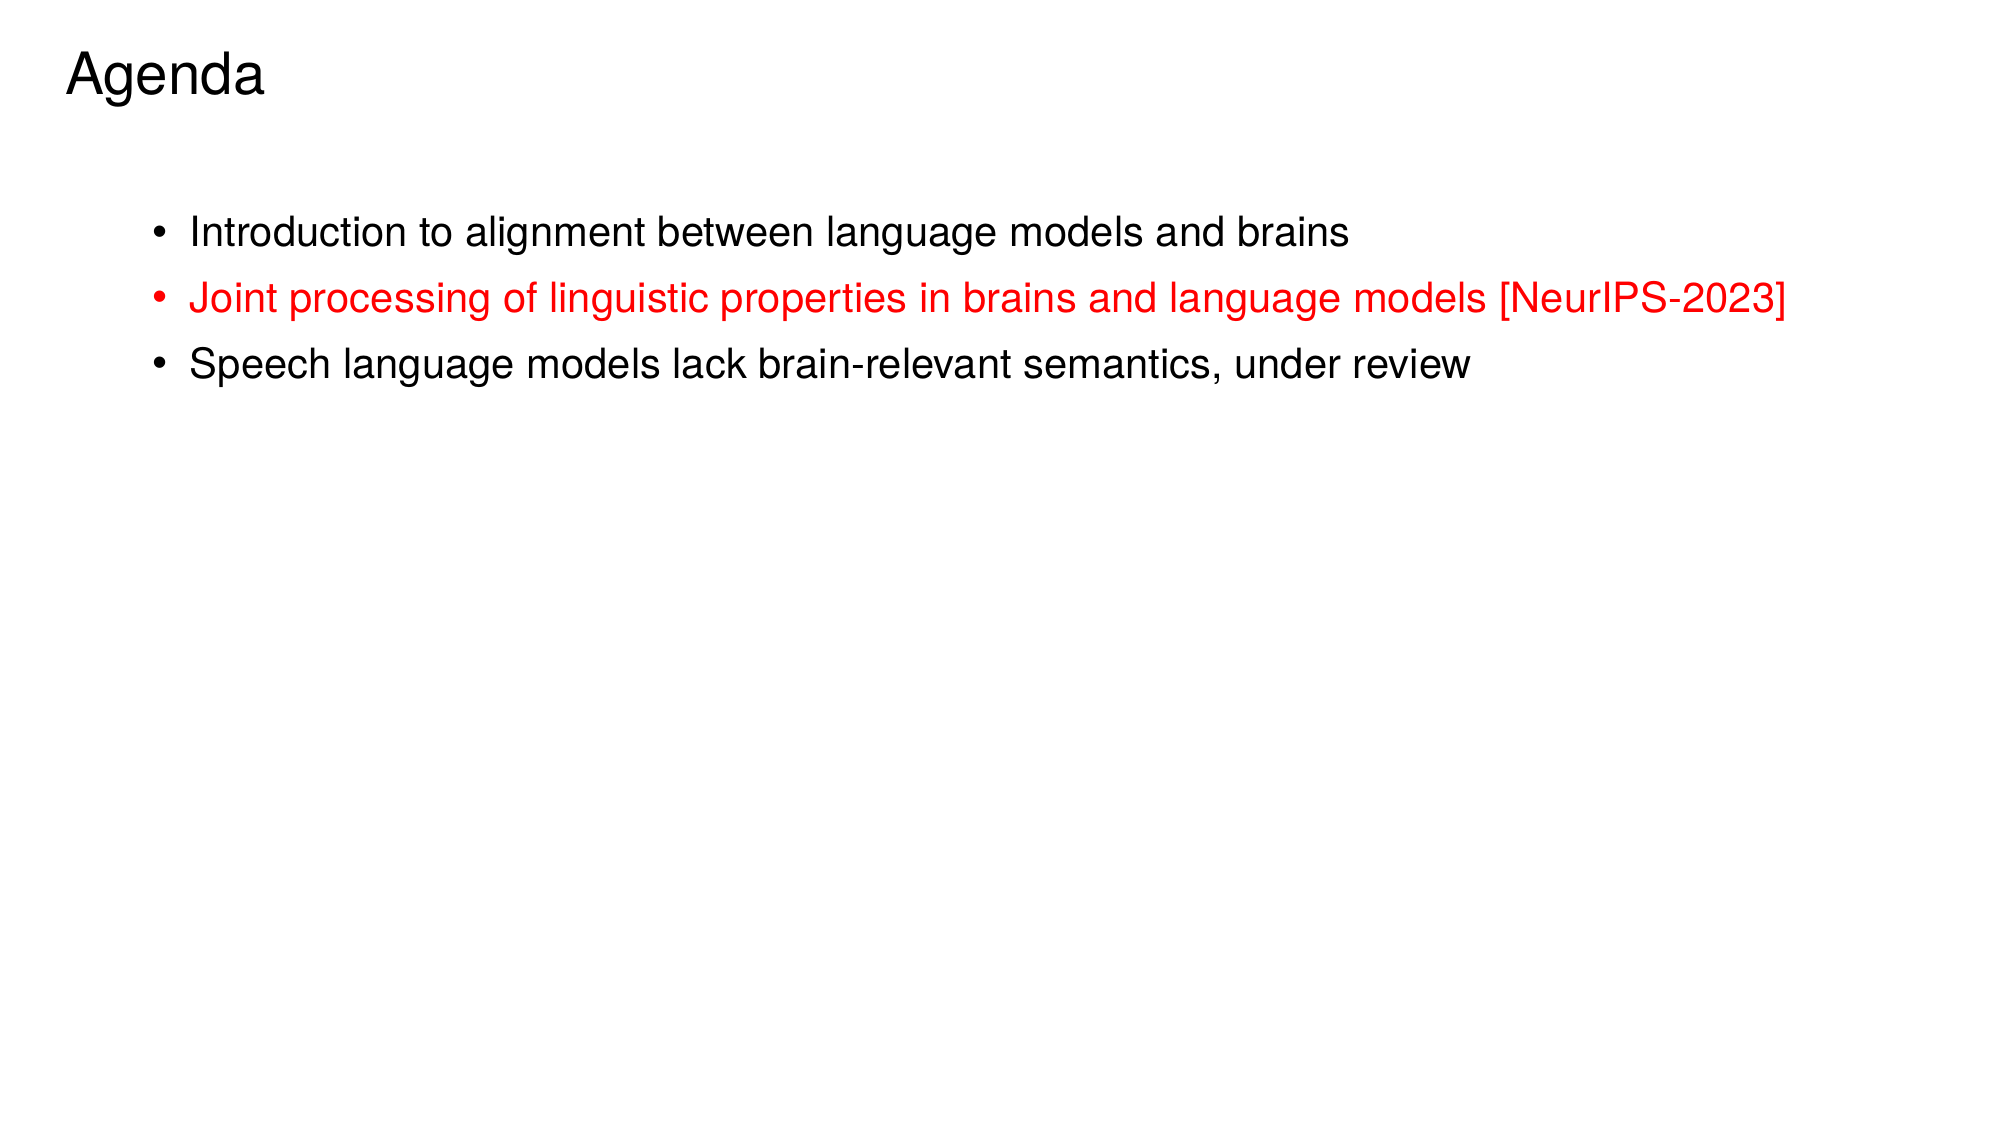

# Agenda
Introduction to alignment between language models and brains
Joint processing of linguistic properties in brains and language models [NeurIPS-2023]
Speech language models lack brain-relevant semantics, under review